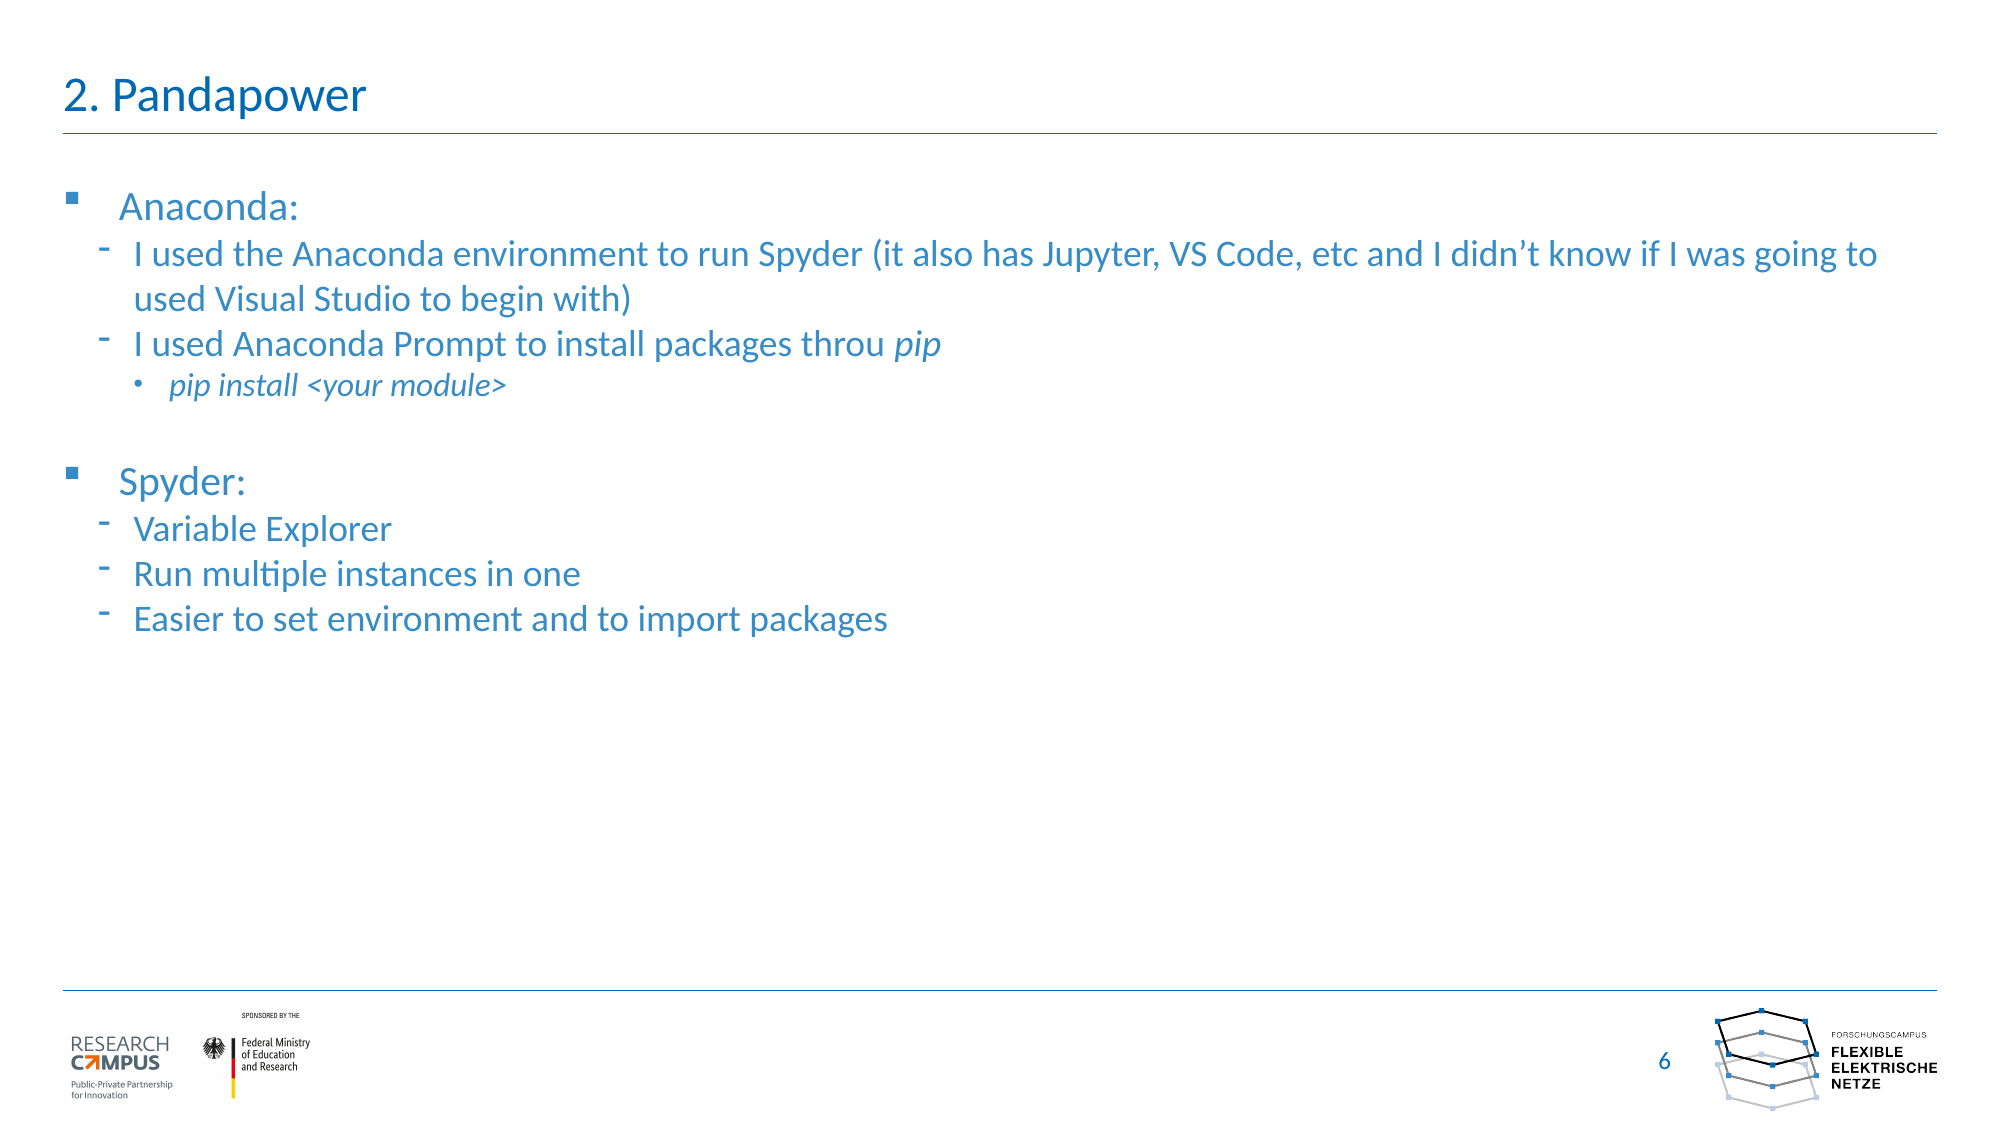

# 2. Pandapower
Anaconda:
I used the Anaconda environment to run Spyder (it also has Jupyter, VS Code, etc and I didn’t know if I was going to used Visual Studio to begin with)
I used Anaconda Prompt to install packages throu pip
pip install <your module>

Spyder:
Variable Explorer
Run multiple instances in one
Easier to set environment and to import packages